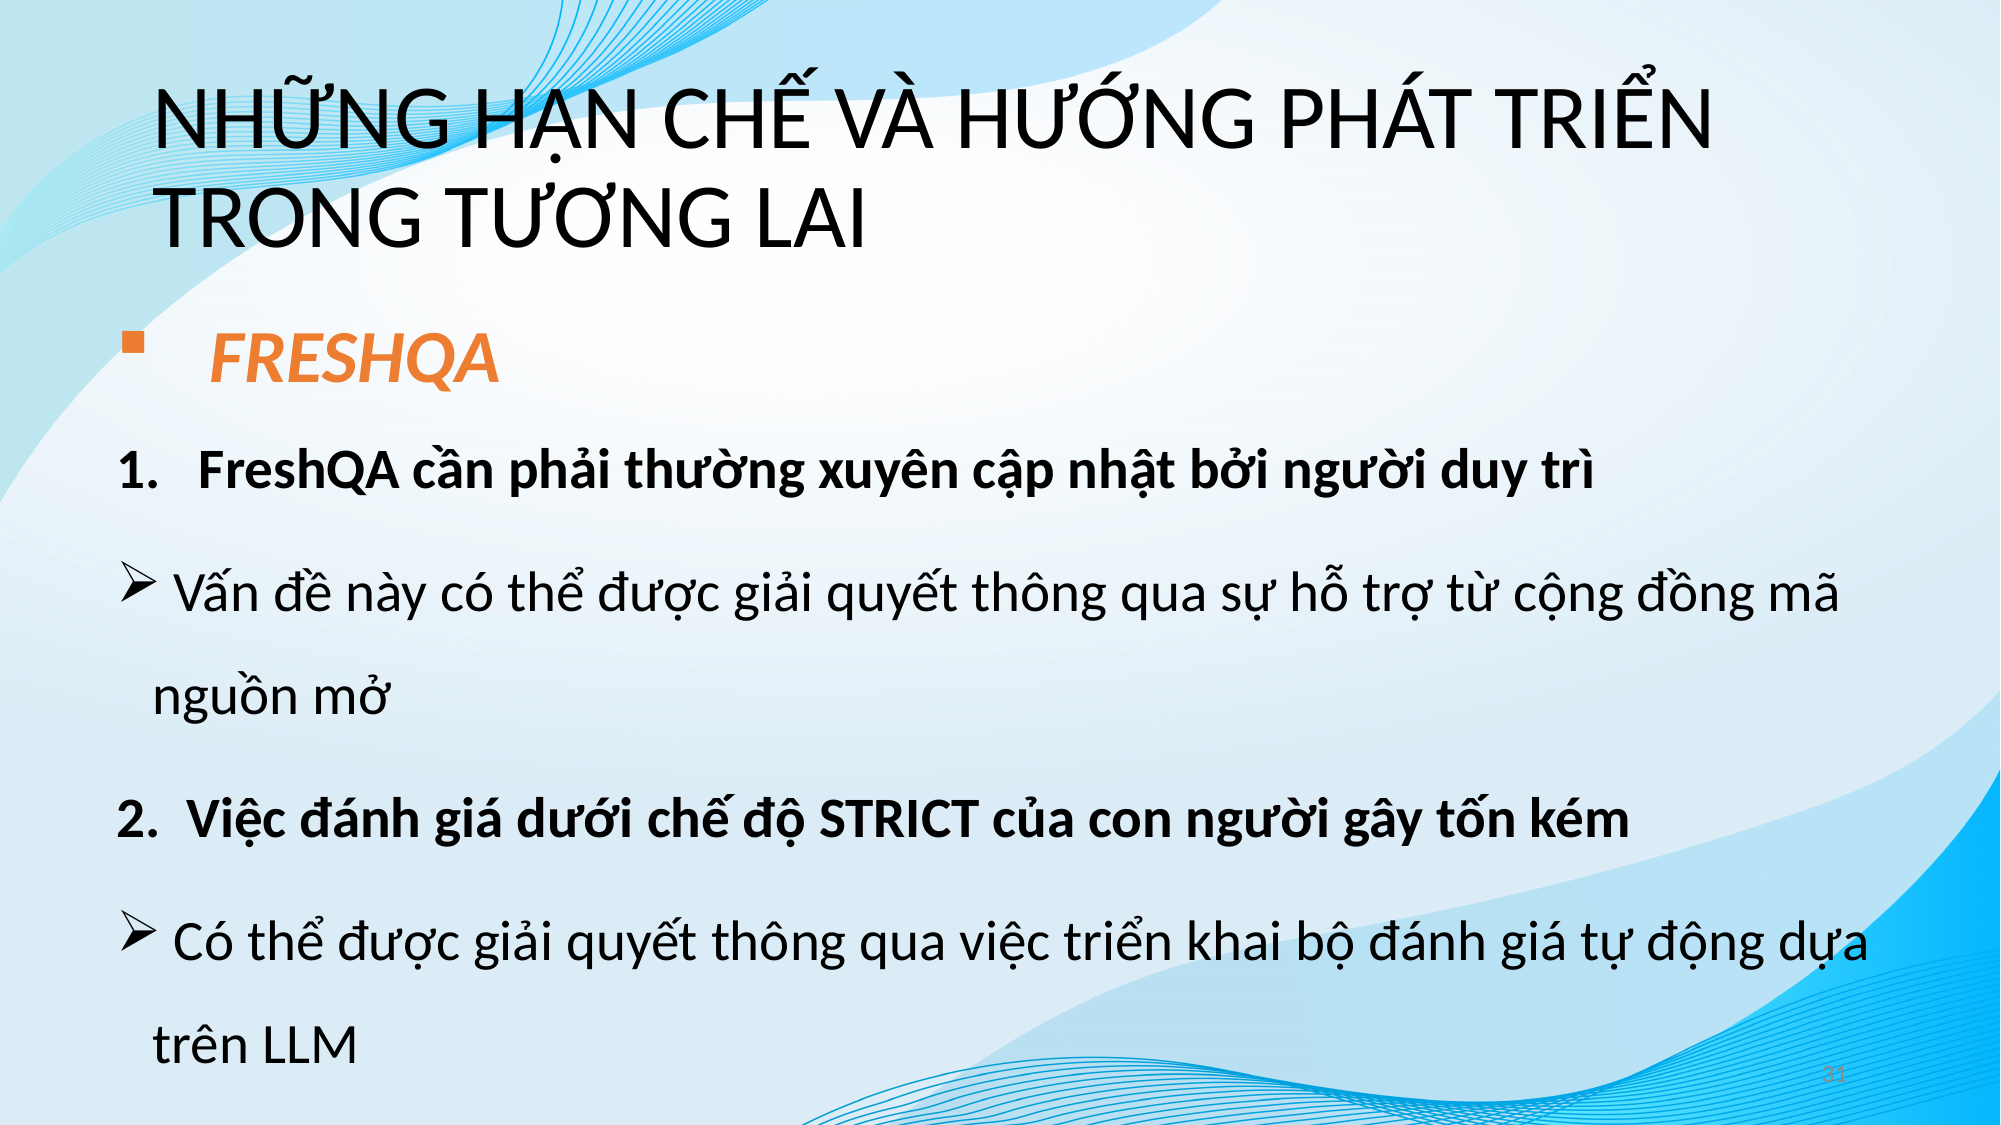

# NHỮNG HẠN CHẾ VÀ HƯỚNG PHÁT TRIỂN TRONG TƯƠNG LAI
FRESHQA
FreshQA cần phải thường xuyên cập nhật bởi người duy trì
 Vấn đề này có thể được giải quyết thông qua sự hỗ trợ từ cộng đồng mã nguồn mở
2.  Việc đánh giá dưới chế độ STRICT của con người gây tốn kém
 Có thể được giải quyết thông qua việc triển khai bộ đánh giá tự động dựa trên LLM
31